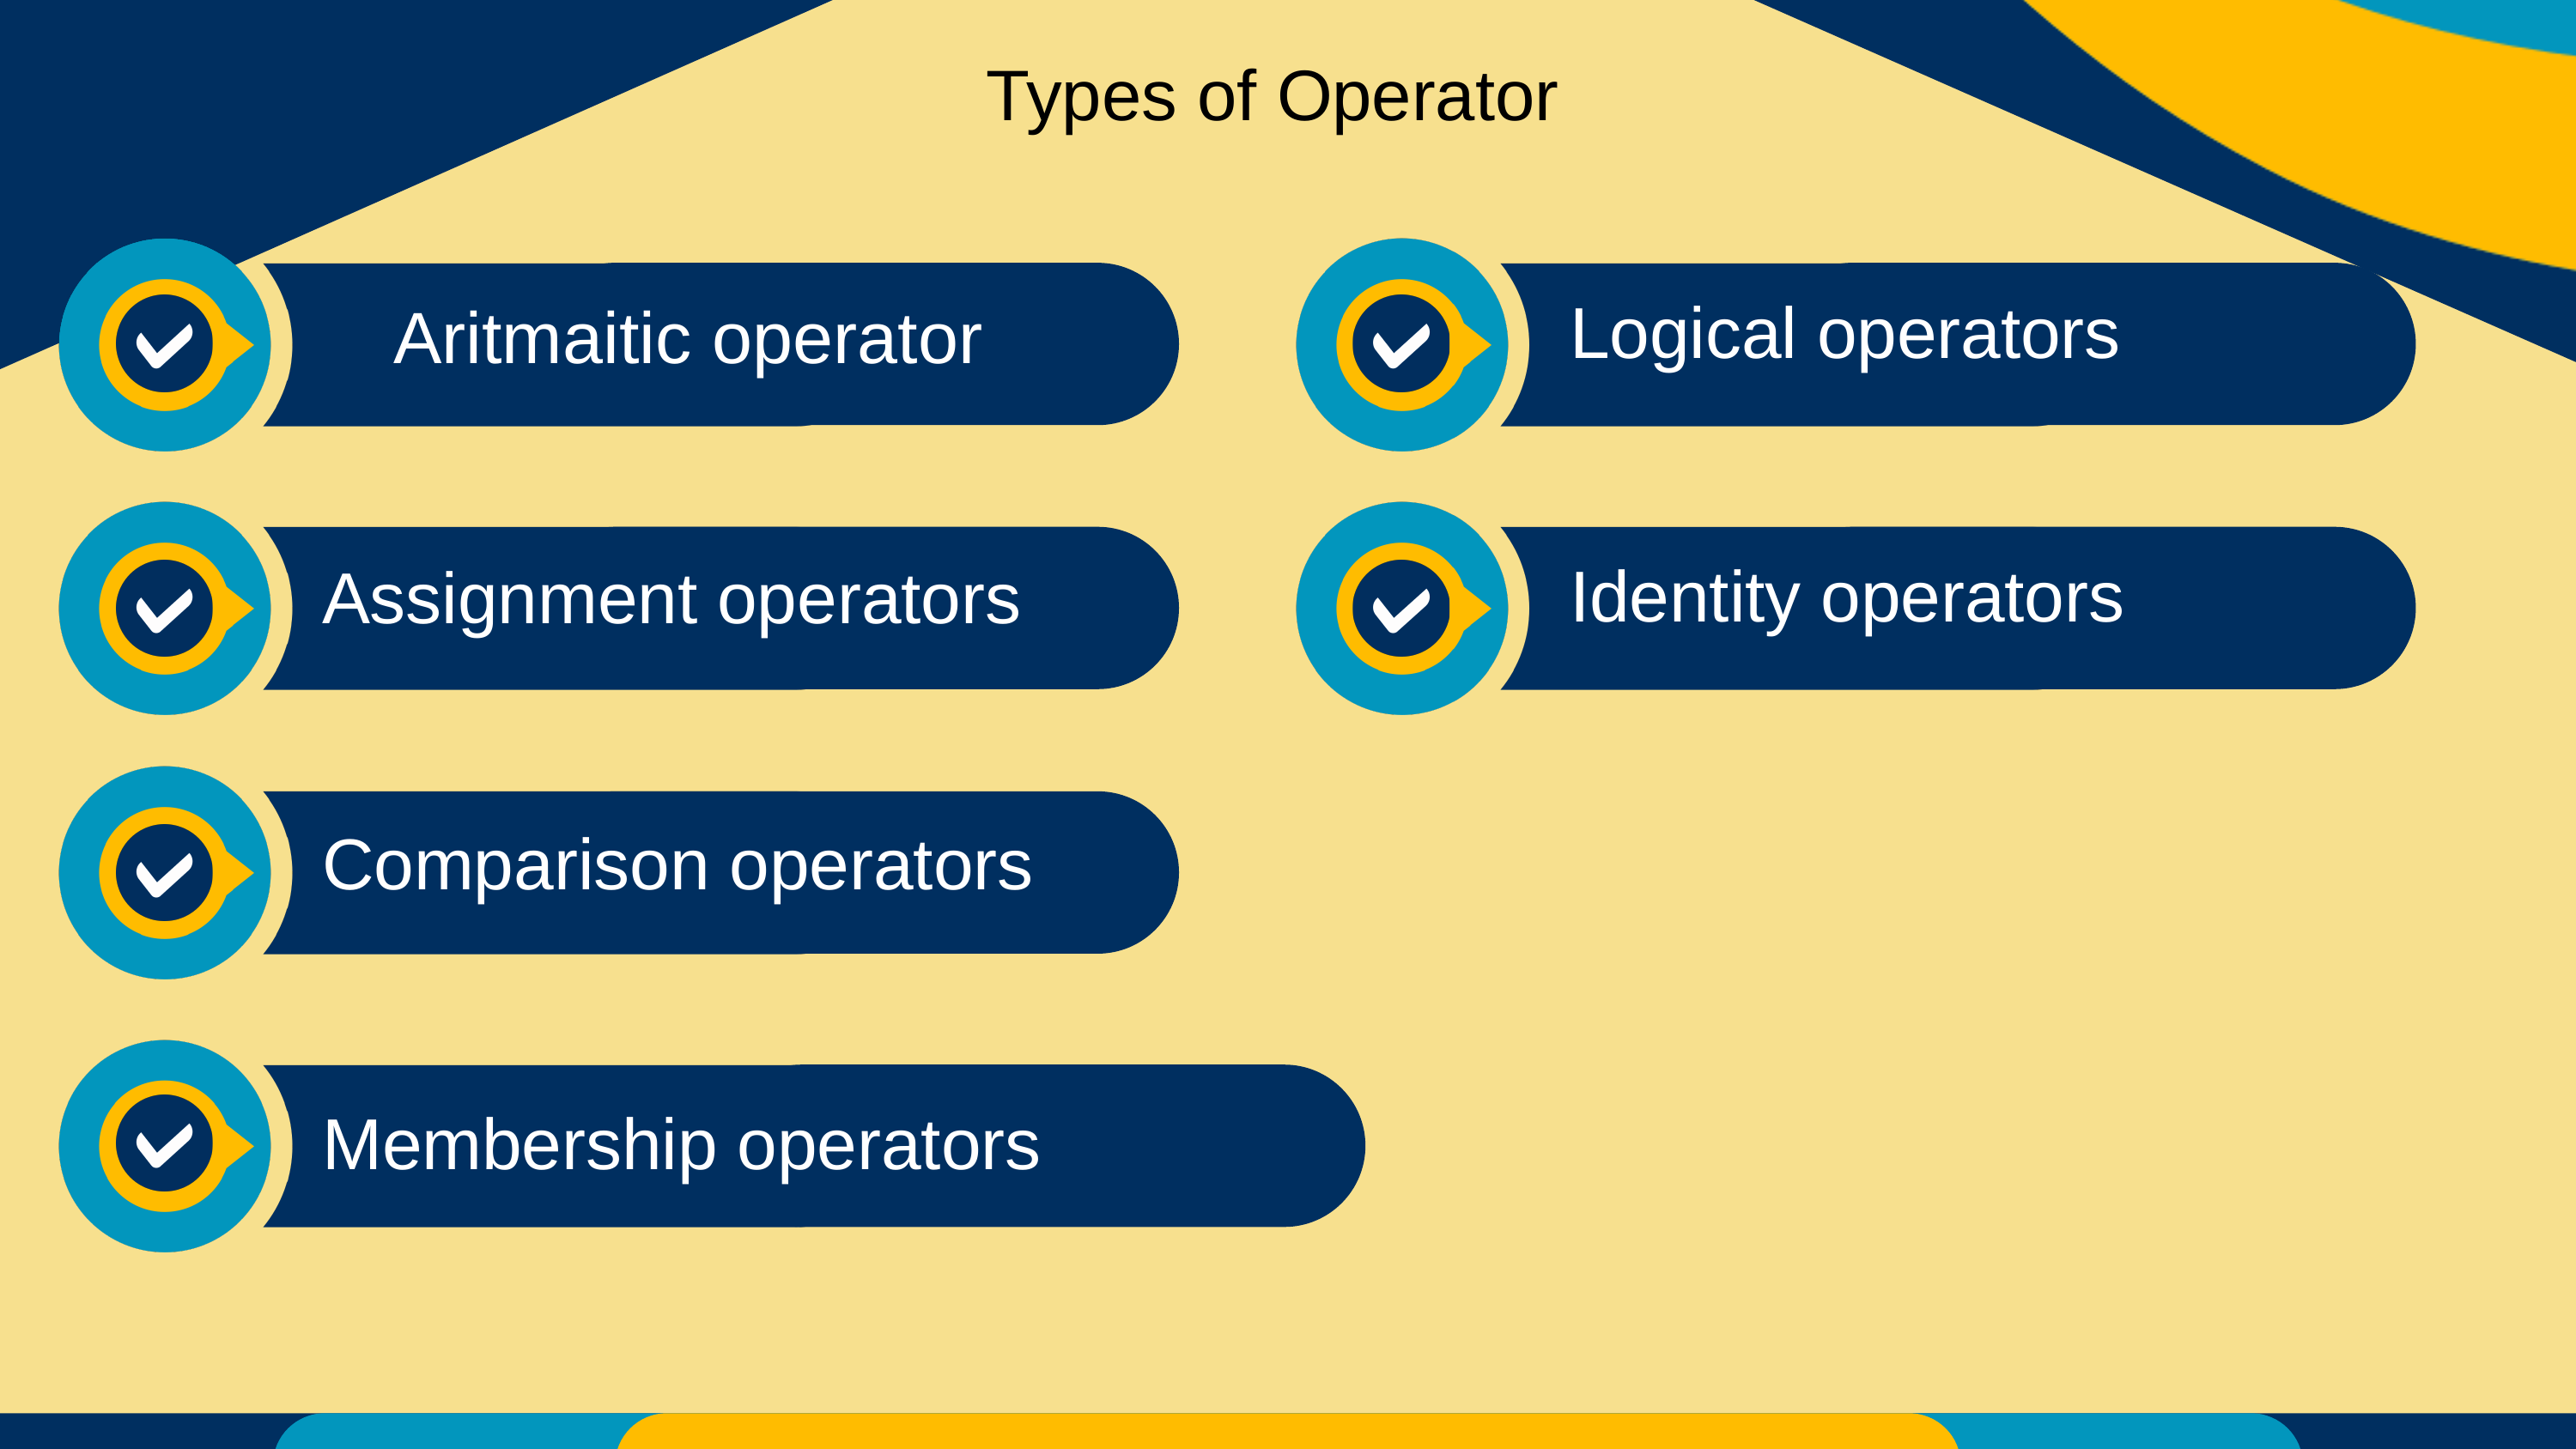

Types of Operator

Aritmaitic operator
Logical operators

Identity operators
Assignment operators

Comparison operators

Membership operators